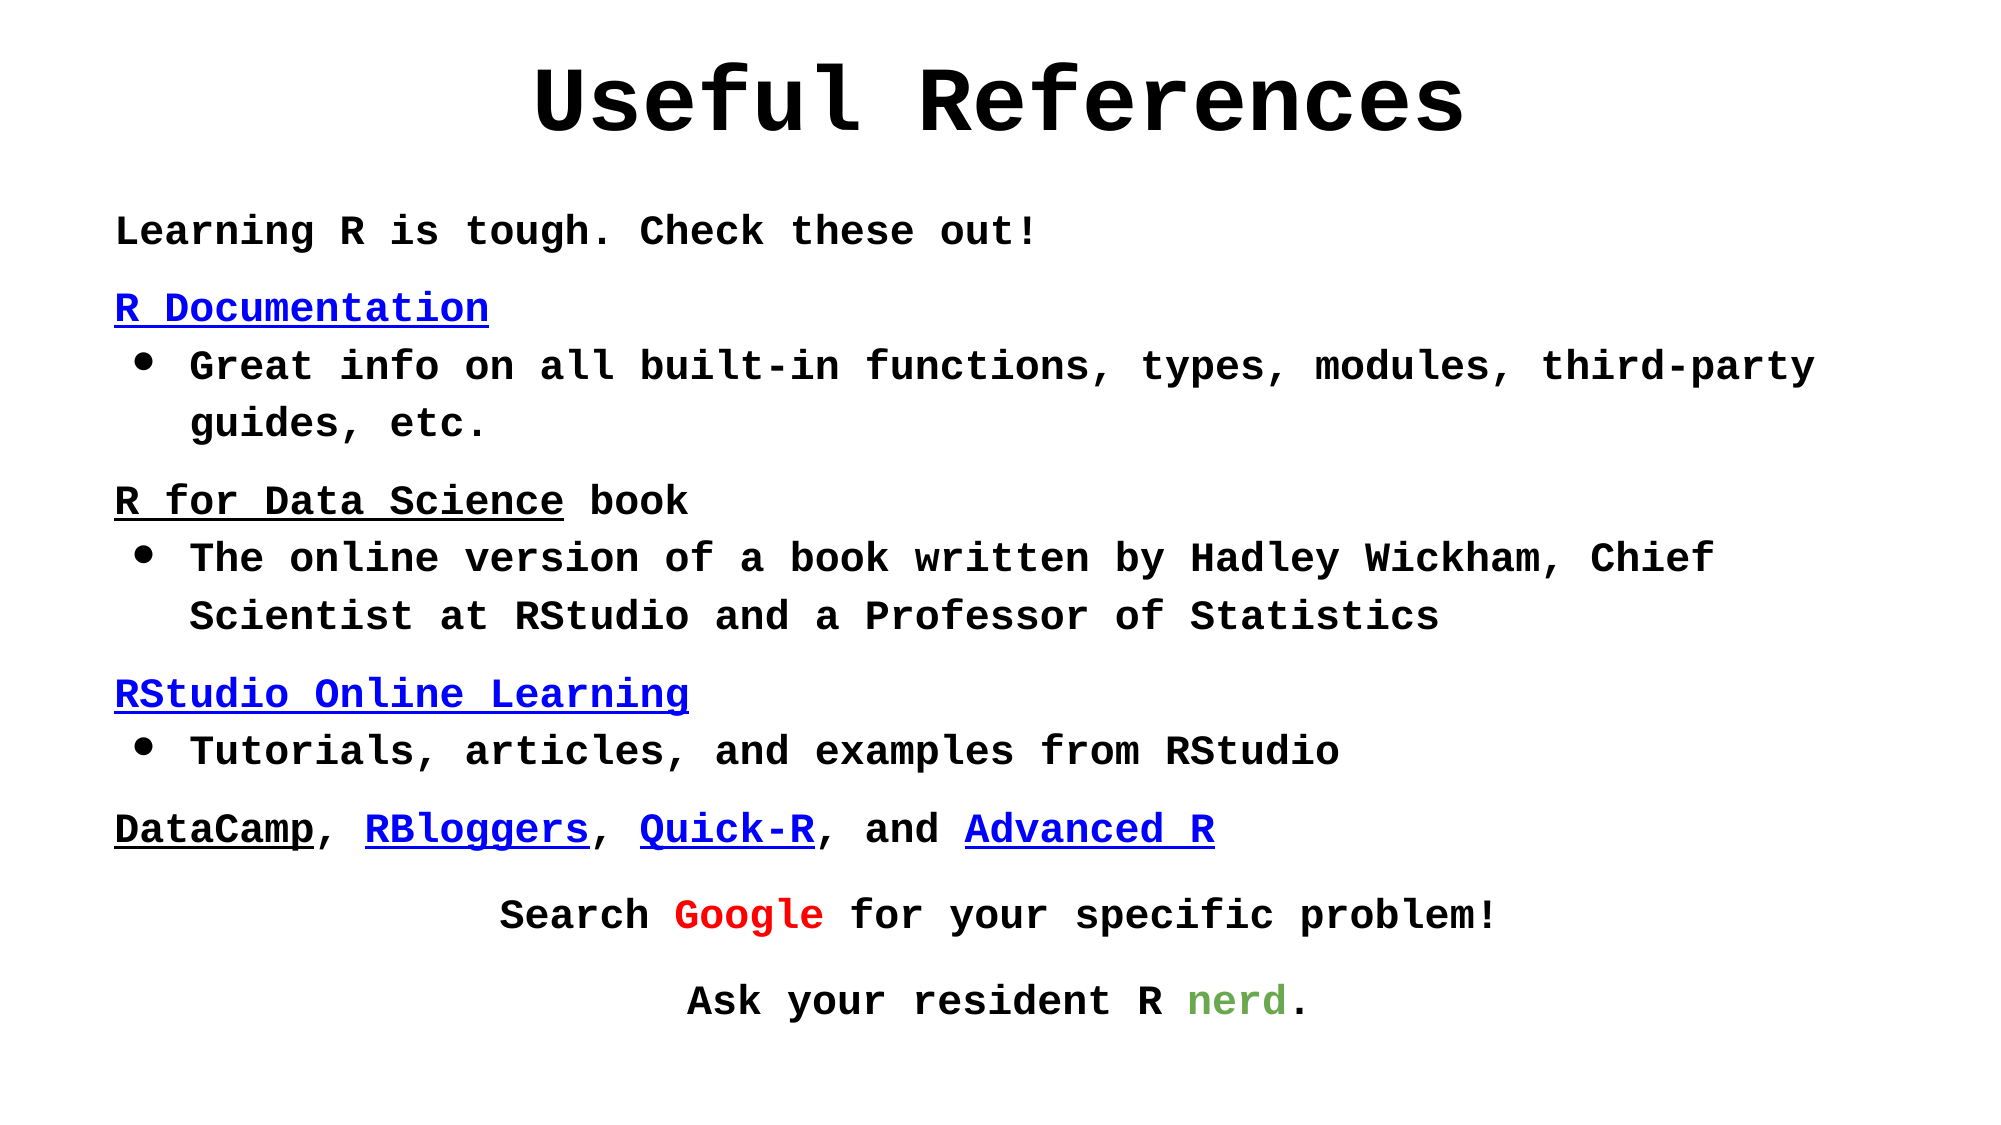

Useful References
Learning R is tough. Check these out!

R Documentation
Great info on all built-in functions, types, modules, third-party guides, etc.

R for Data Science book
The online version of a book written by Hadley Wickham, Chief Scientist at RStudio and a Professor of Statistics

RStudio Online Learning
Tutorials, articles, and examples from RStudio

DataCamp, RBloggers, Quick-R, and Advanced R

Search Google for your specific problem!

Ask your resident R nerd.